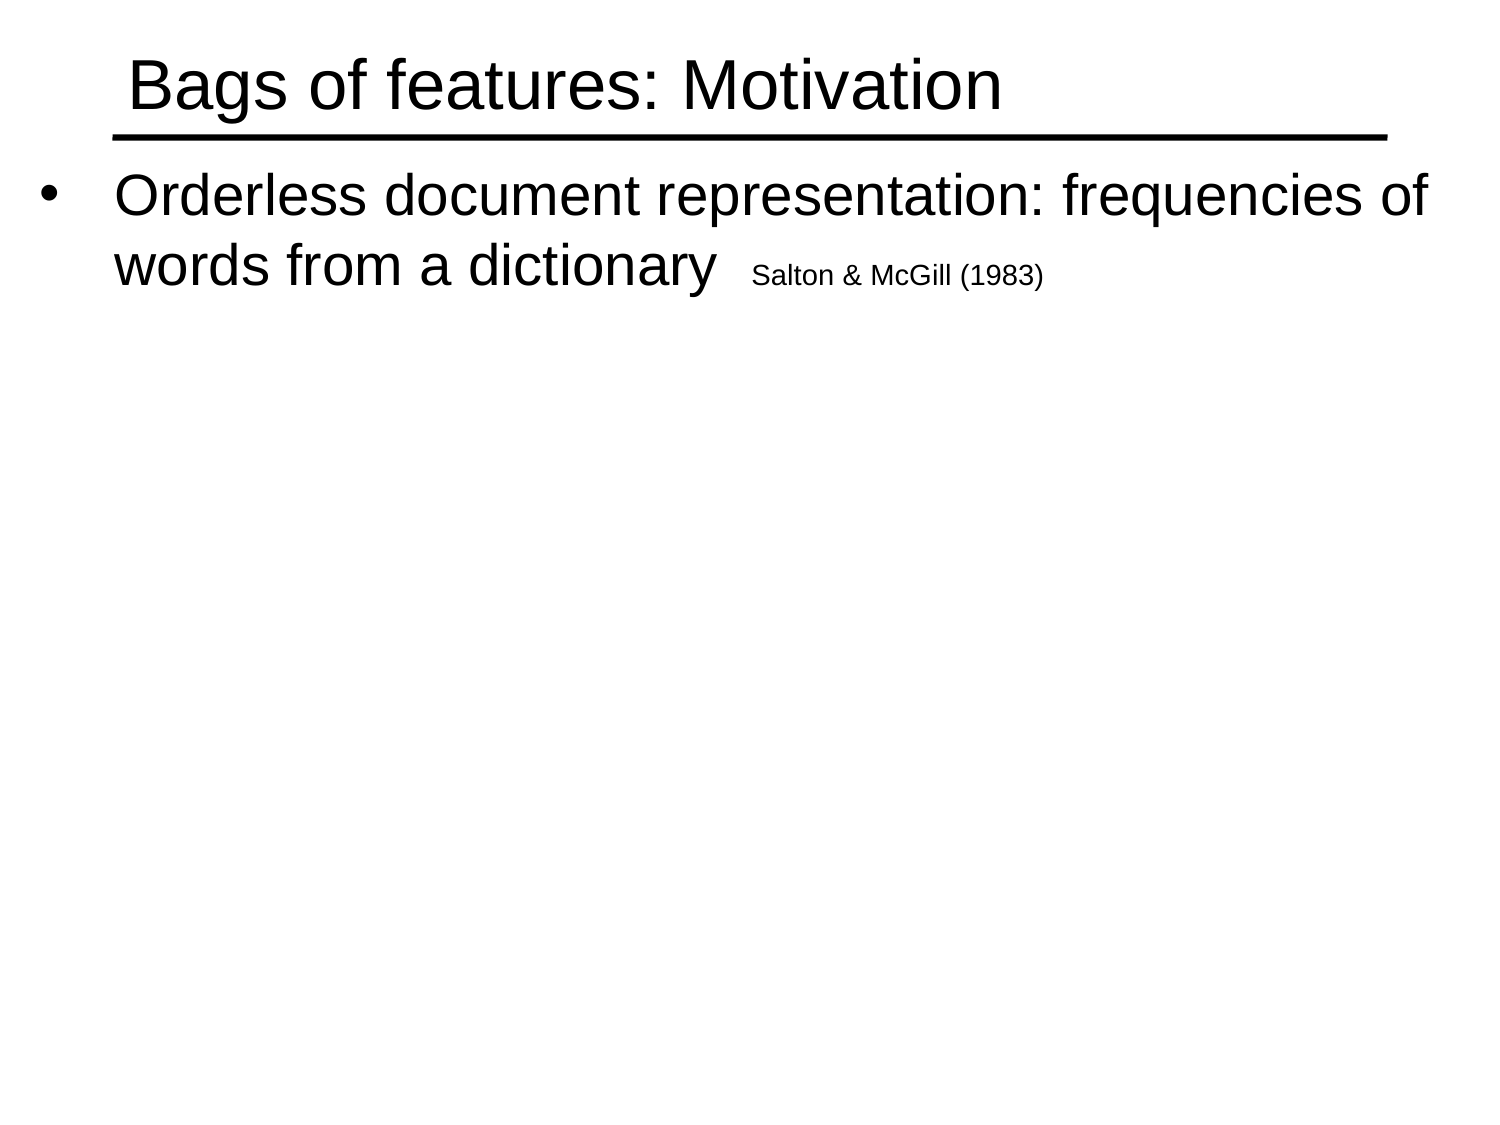

# Bags of features: Motivation
Orderless document representation: frequencies of words from a dictionary  Salton & McGill (1983)